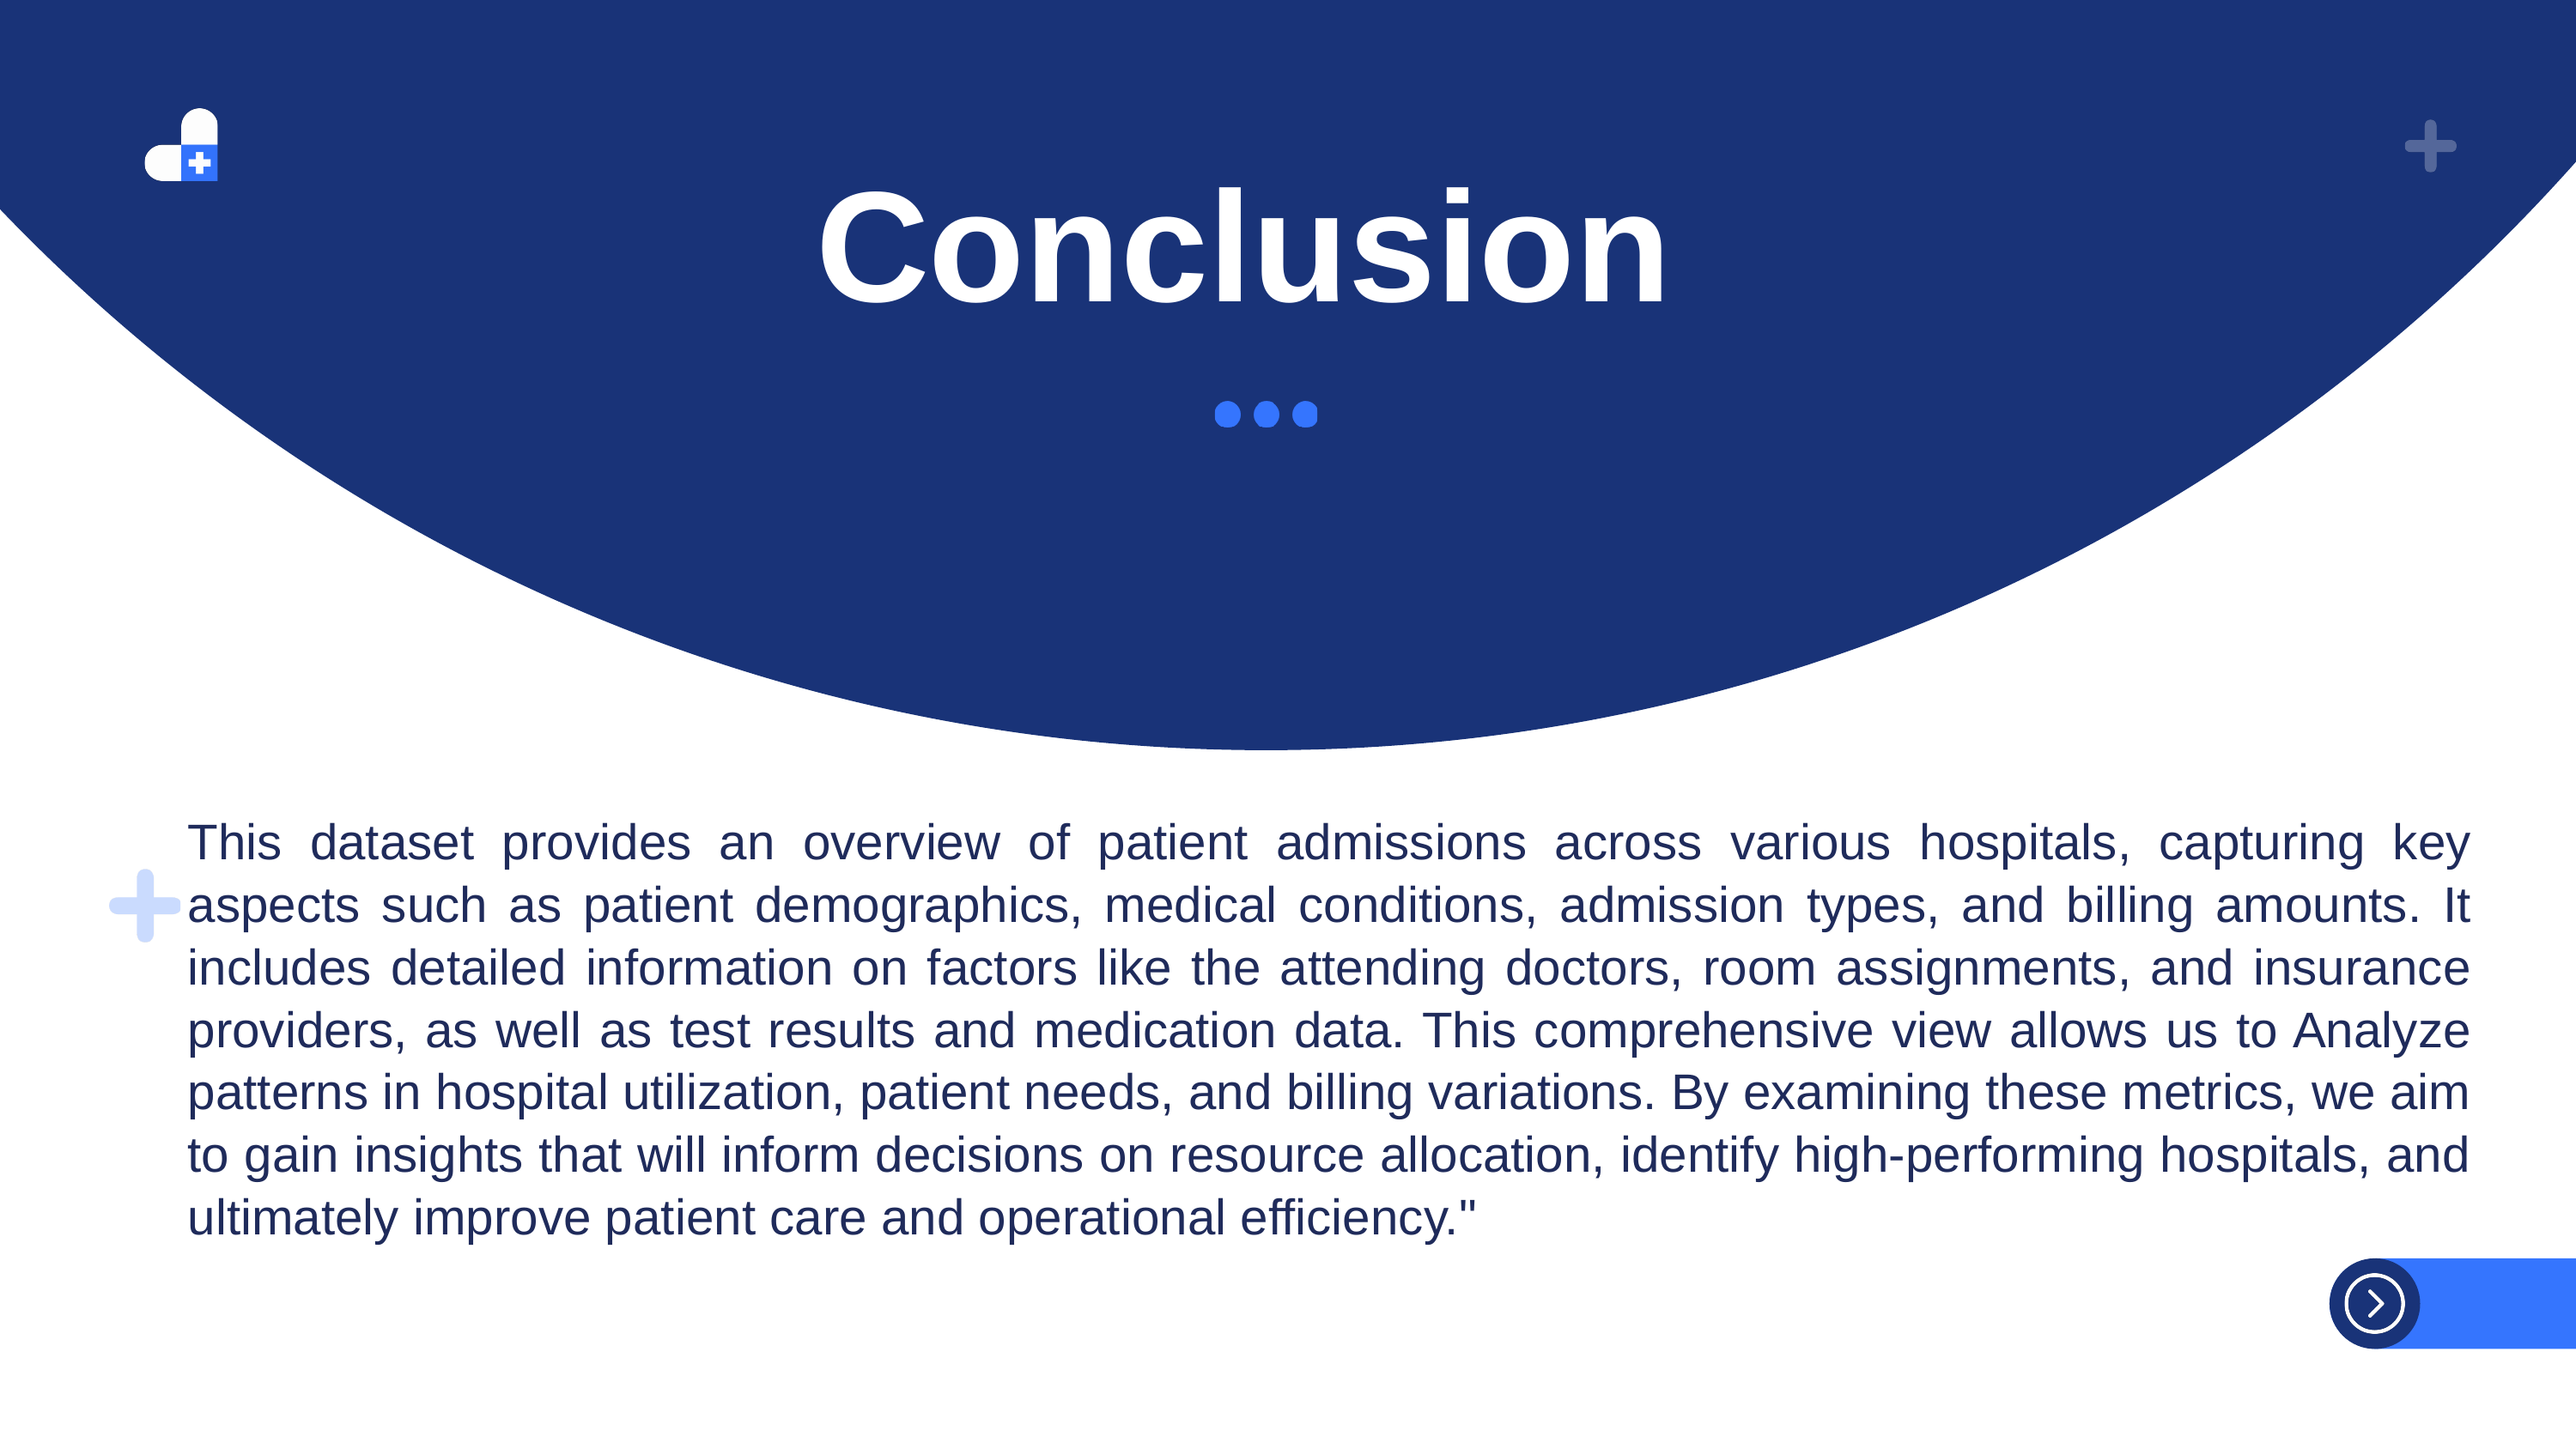

Conclusion

This dataset provides an overview of patient admissions across various hospitals, capturing key aspects such as patient demographics, medical conditions, admission types, and billing amounts. It includes detailed information on factors like the attending doctors, room assignments, and insurance providers, as well as test results and medication data. This comprehensive view allows us to Analyze patterns in hospital utilization, patient needs, and billing variations. By examining these metrics, we aim to gain insights that will inform decisions on resource allocation, identify high-performing hospitals, and ultimately improve patient care and operational efficiency."

Rufus Stewart
Radiologist
Nutritionist

@reallygreatsite
@reallygreatsite